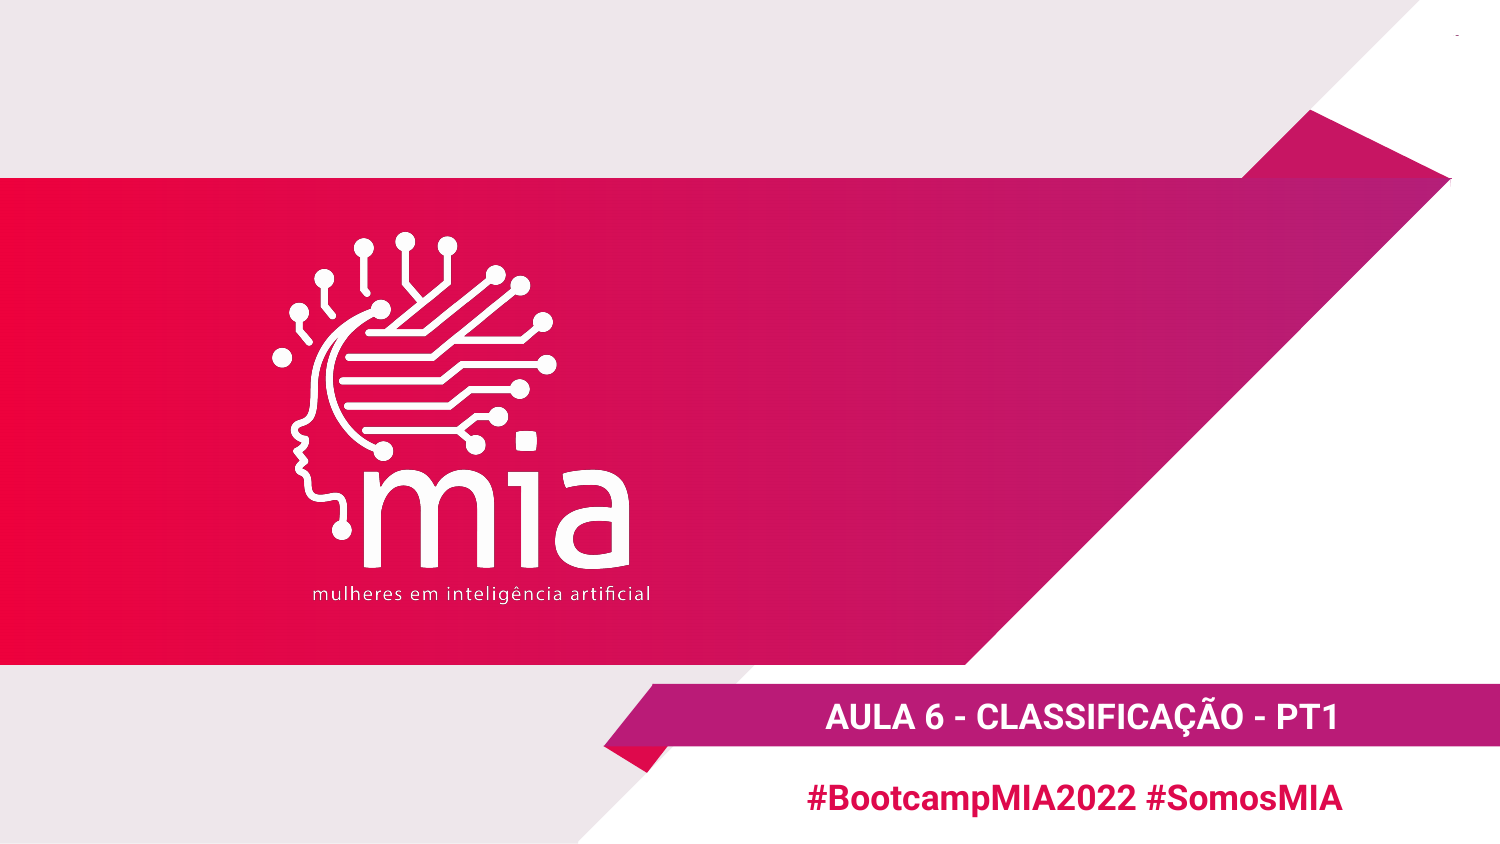

AULA 6 - CLASSIFICAÇÃO - PT1
#BootcampMIA2022 #SomosMIA